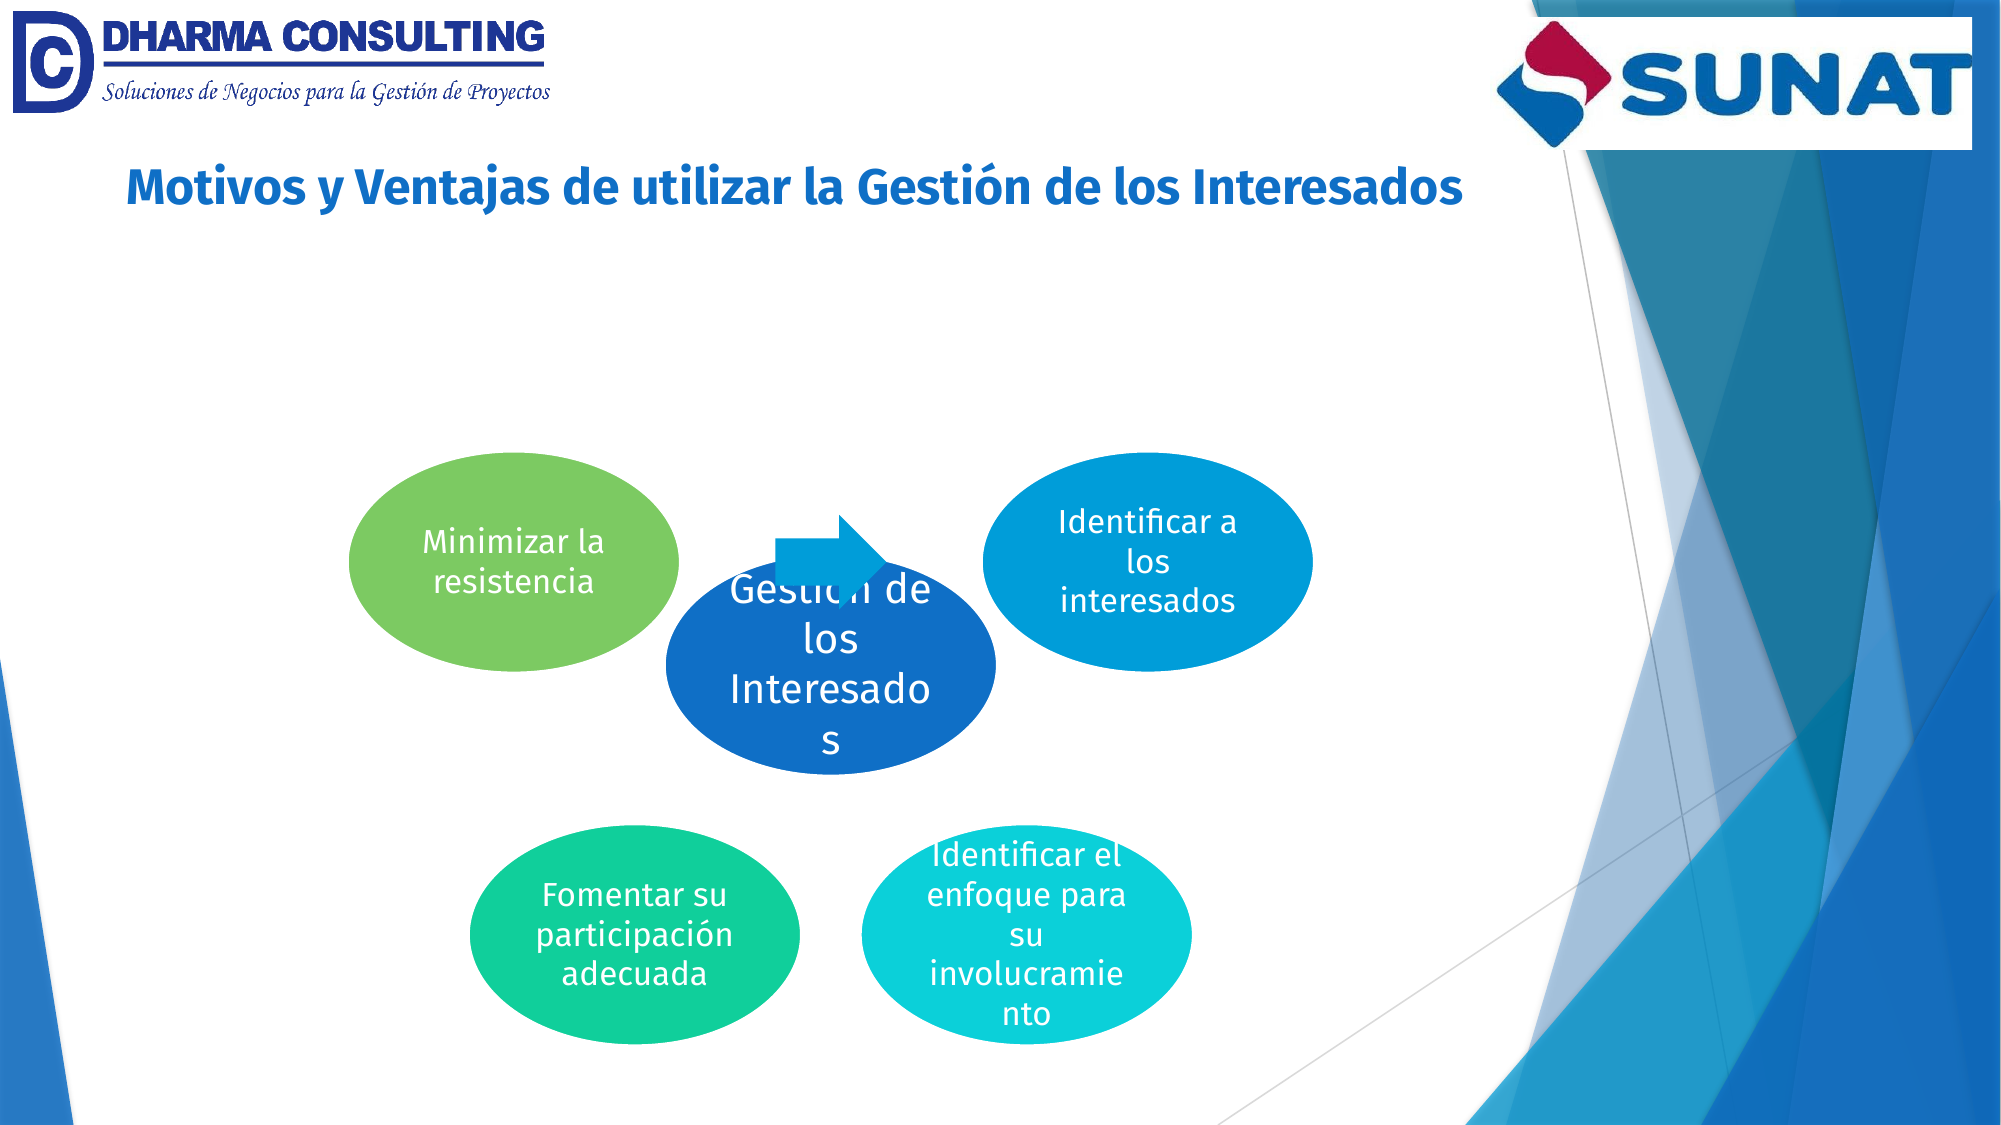

Motivos y Ventajas de utilizar la Gestión de los Interesados
Gestión de los Interesados
Identificar a los interesados
Identificar el enfoque para su involucramiento
Fomentar su participación adecuada
Minimizar la resistencia